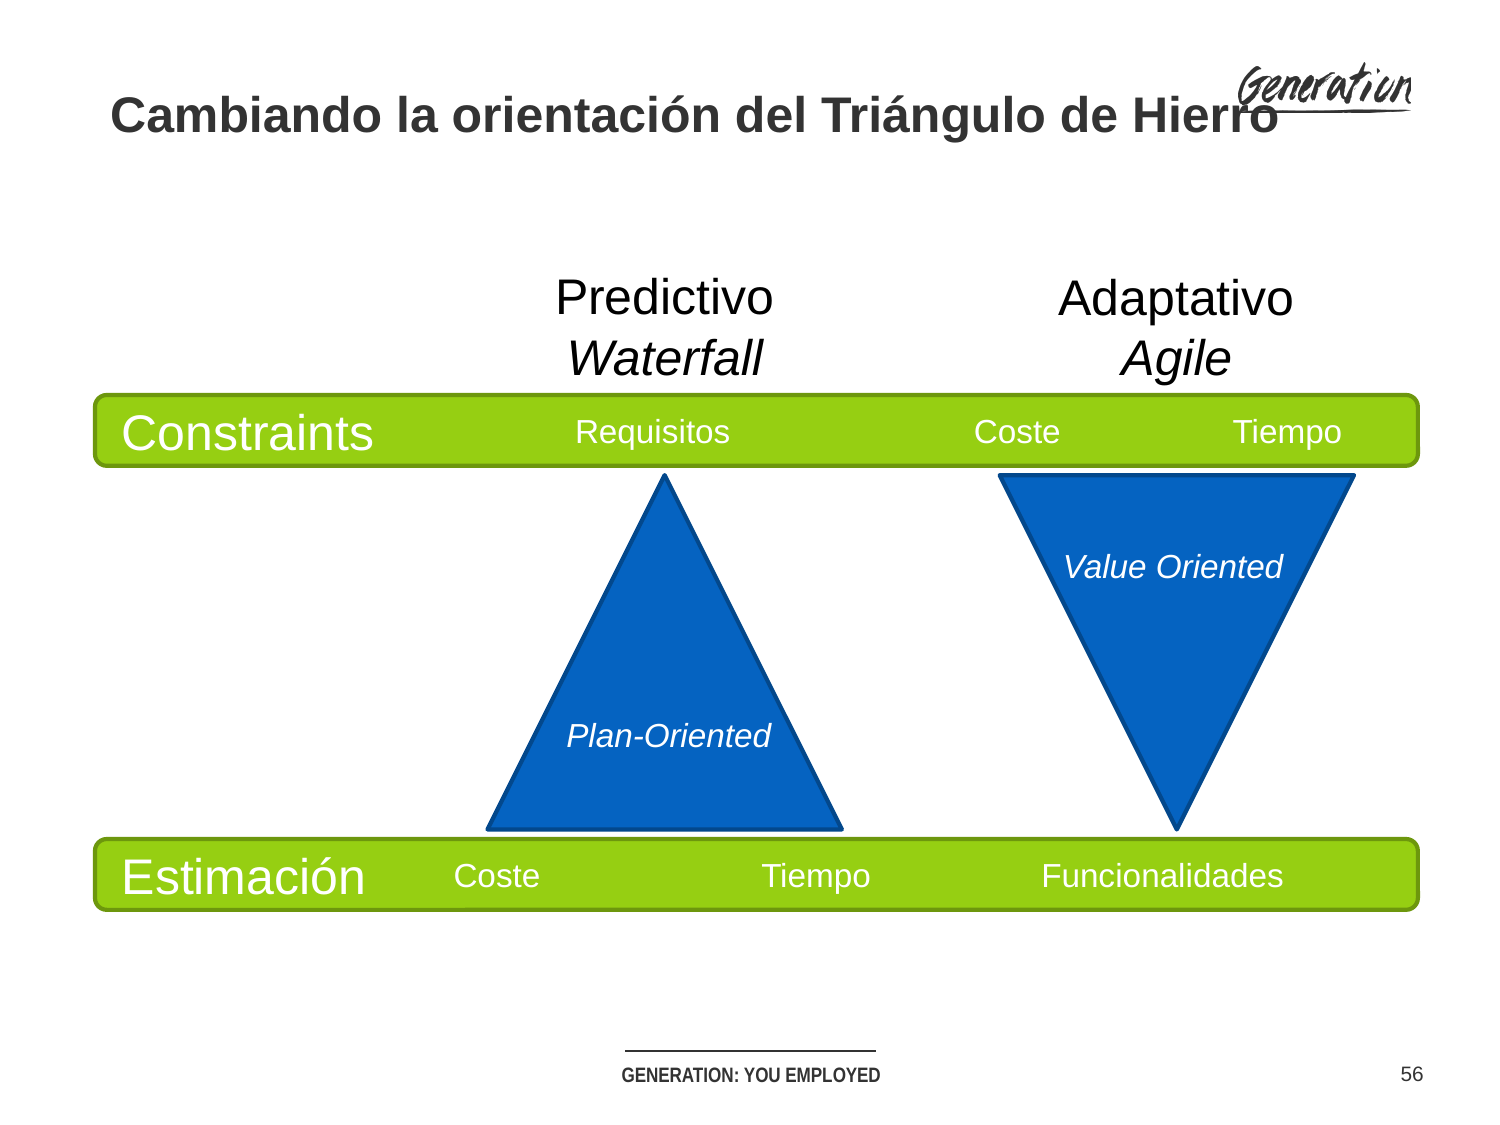

Cambiando la orientación del Triángulo de Hierro

Predictivo
Waterfall
Adaptativo
Agile
Constraints

Requisitos
Coste
Tiempo

Value Oriented
Plan-Oriented
Estimación

Coste
Tiempo
Funcionalidades